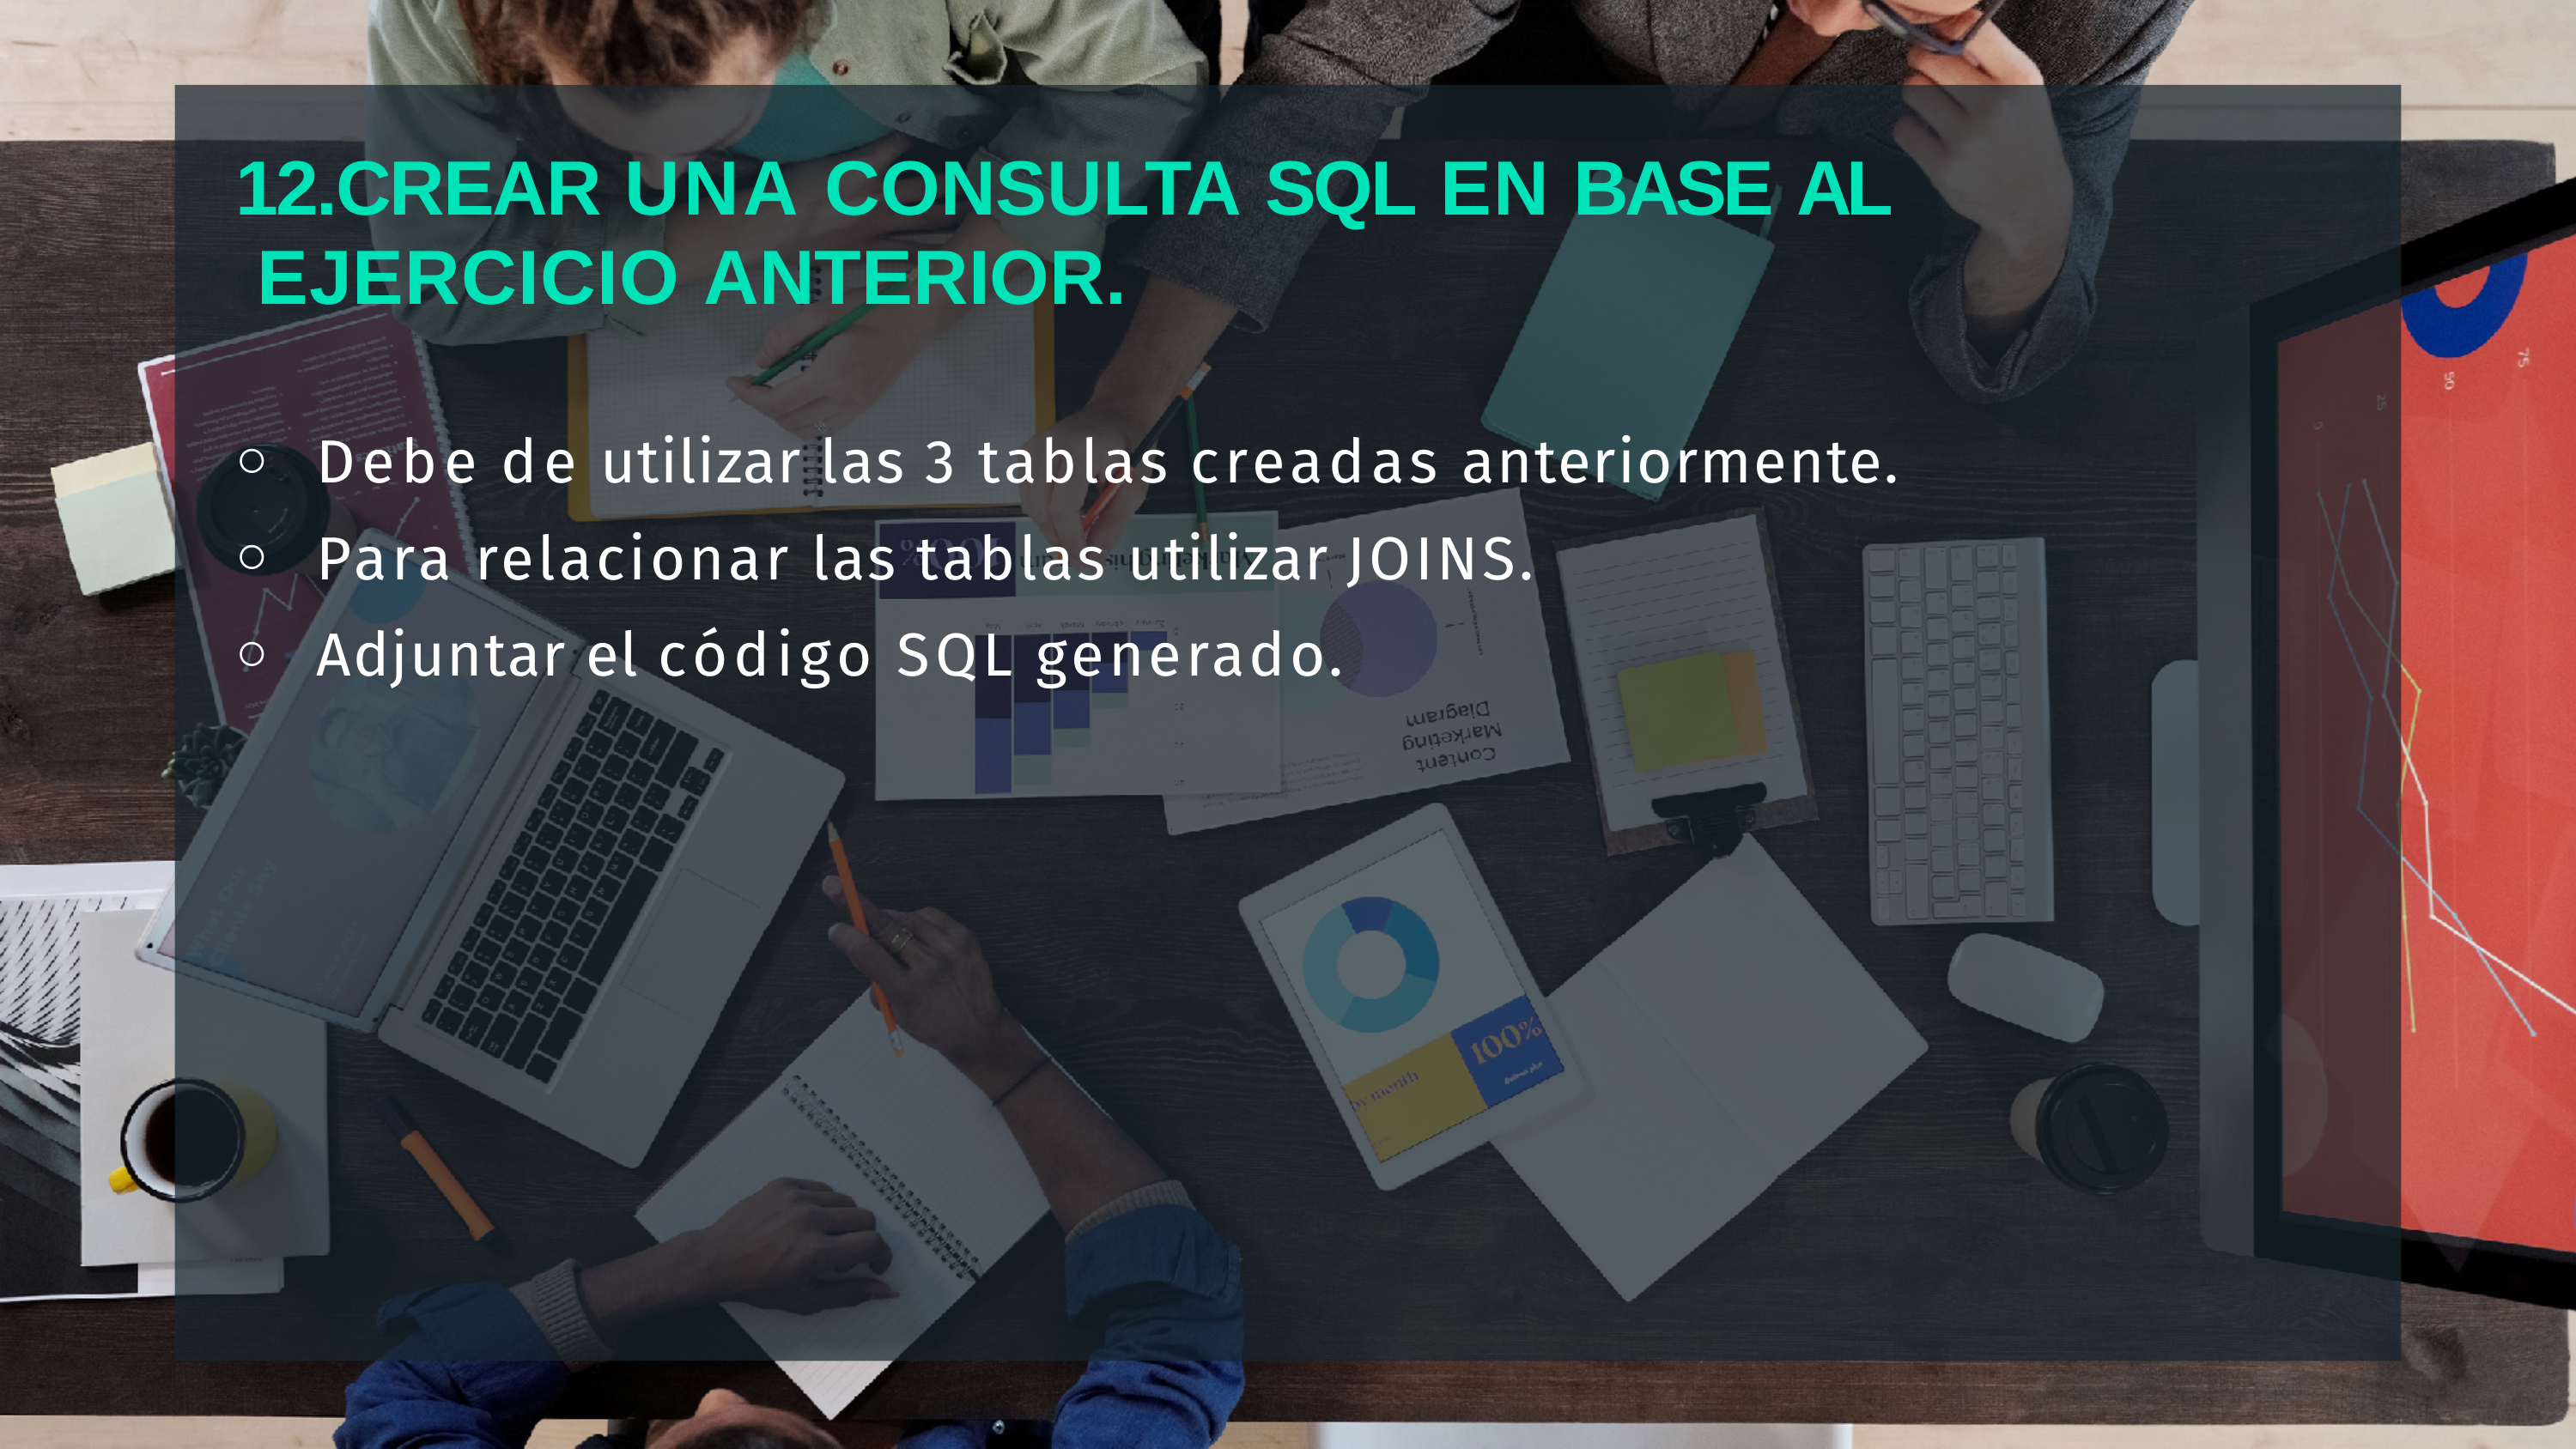

# 12.CREAR UNA CONSULTA SQL EN BASE AL  EJERCICIO ANTERIOR.
Debe de utilizar las 3 tablas creadas anteriormente.
Para relacionar las tablas utilizar JOINS.
Adjuntar el código SQL generado.